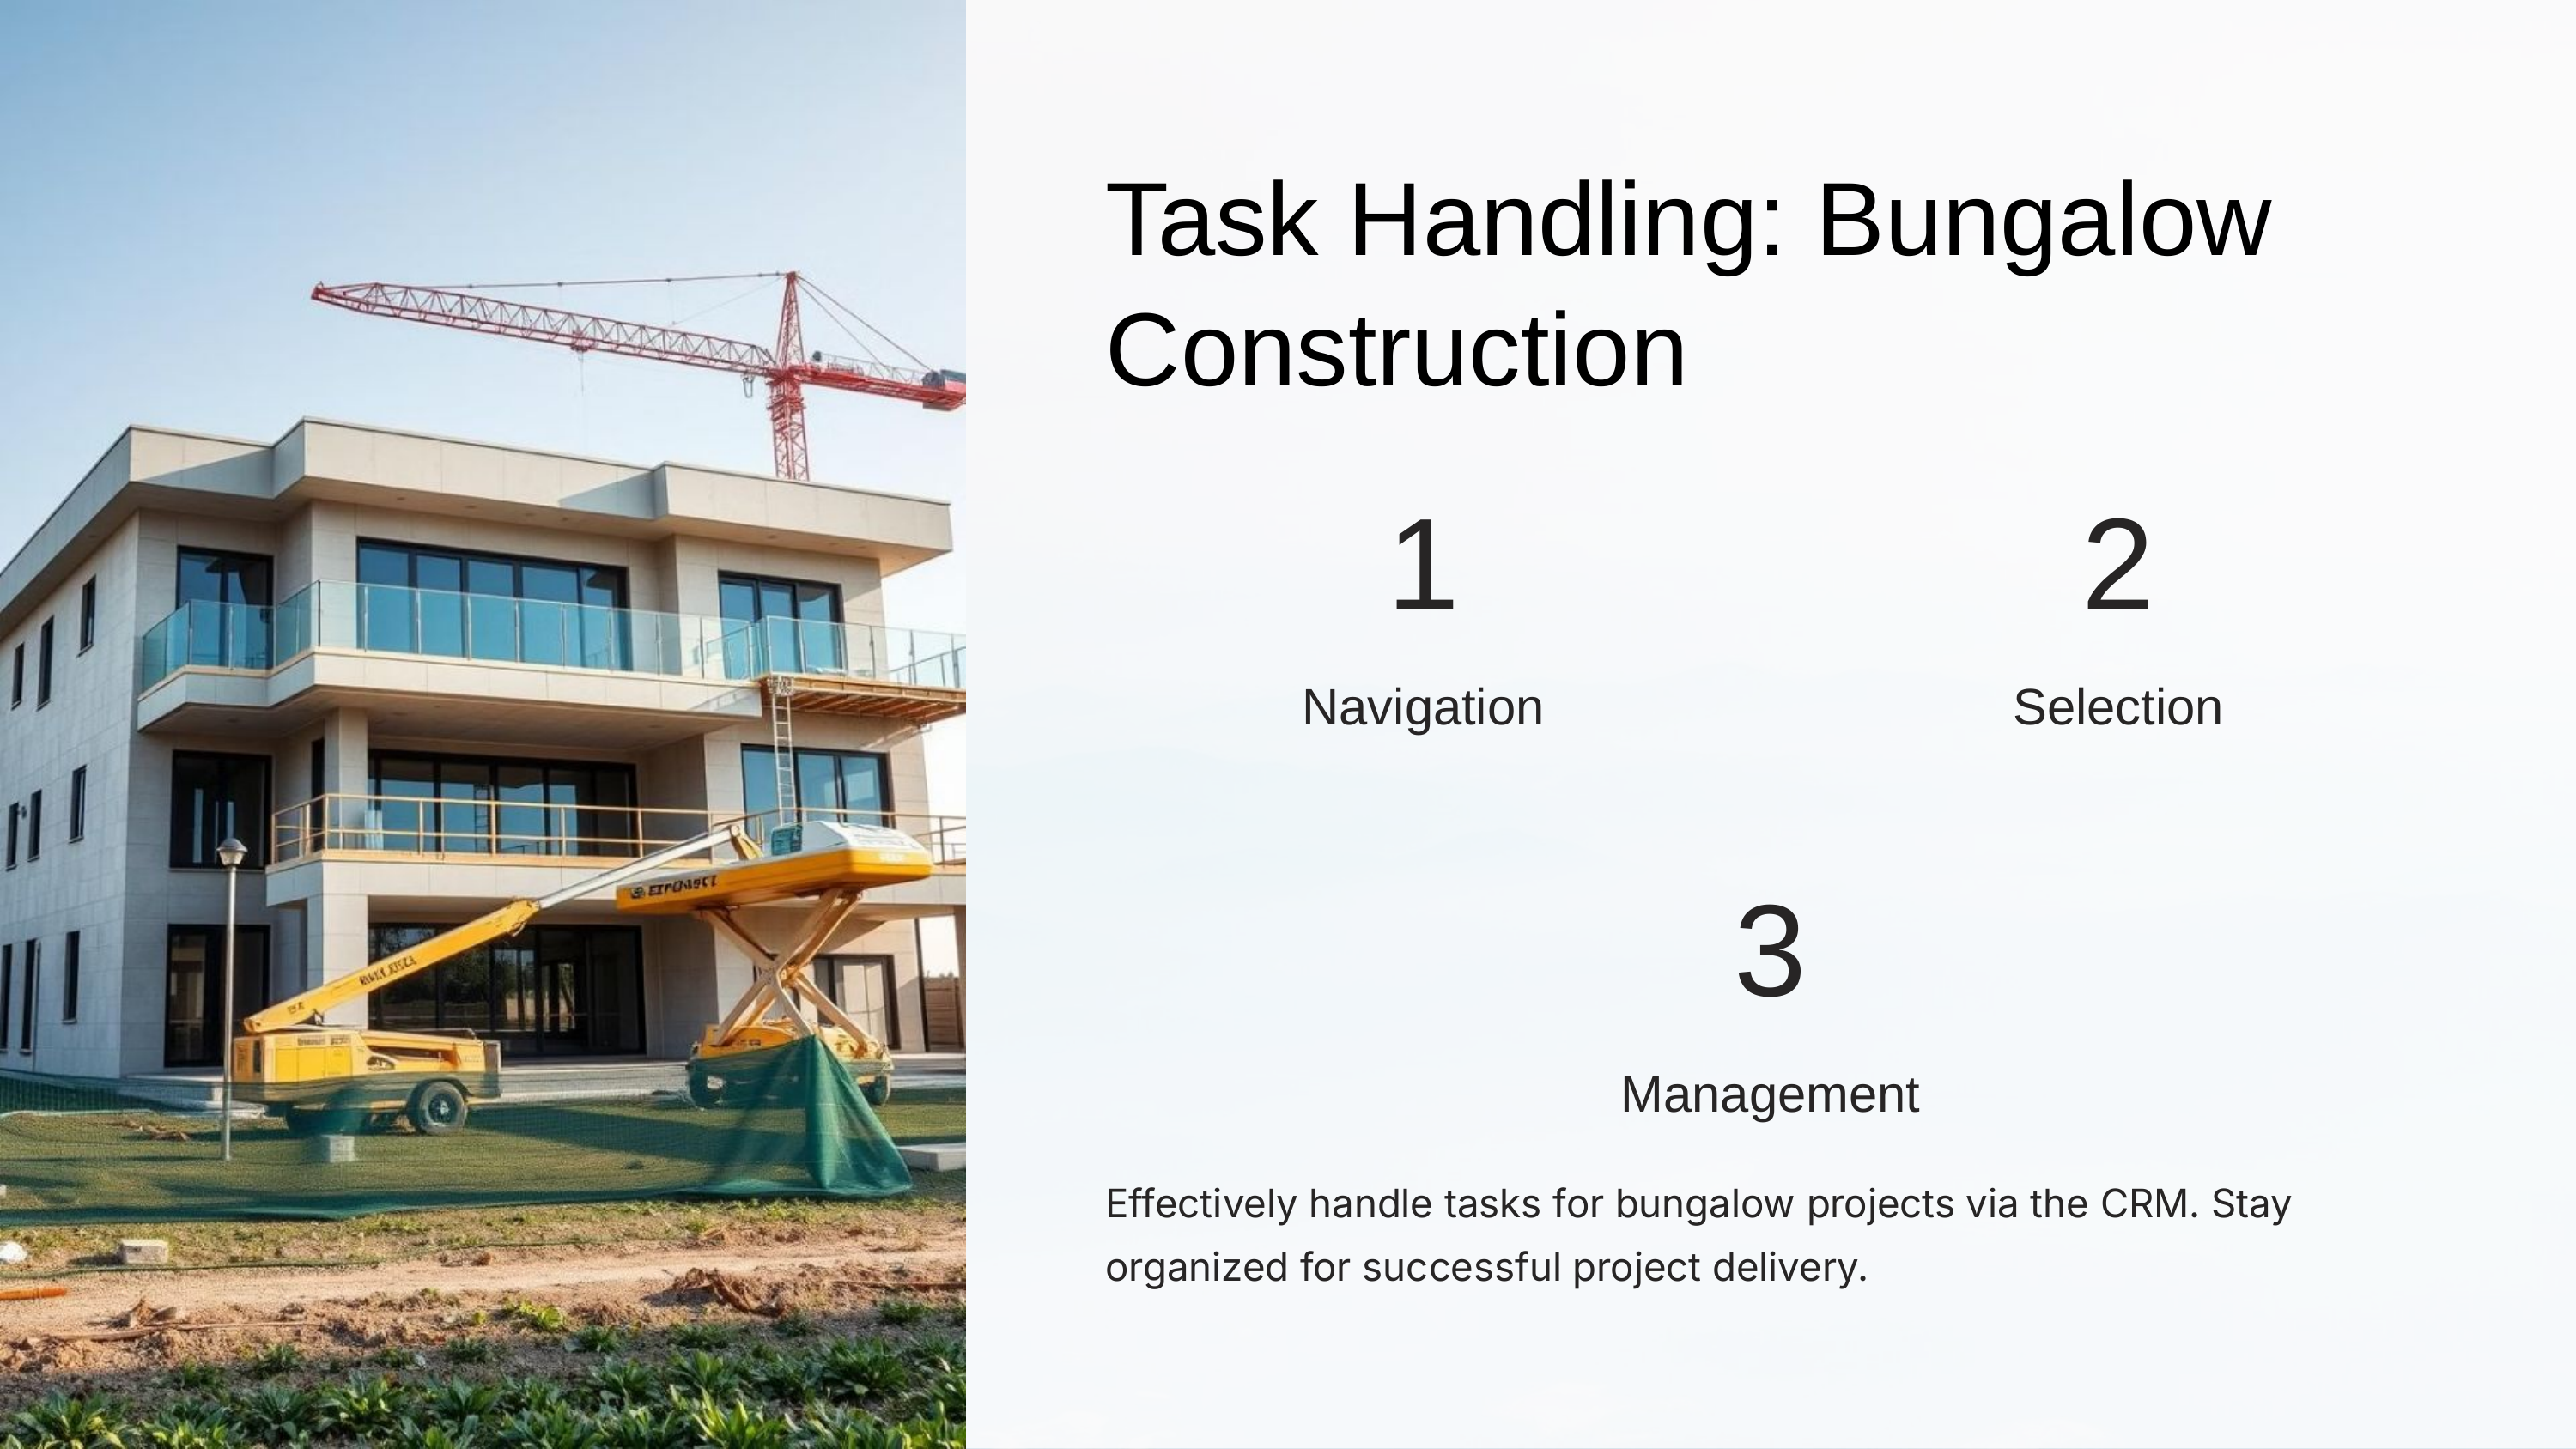

Task Handling: Bungalow Construction

1

2

Navigation

Selection

3

Management

Effectively handle tasks for bungalow projects via the CRM. Stay organized for successful project delivery.